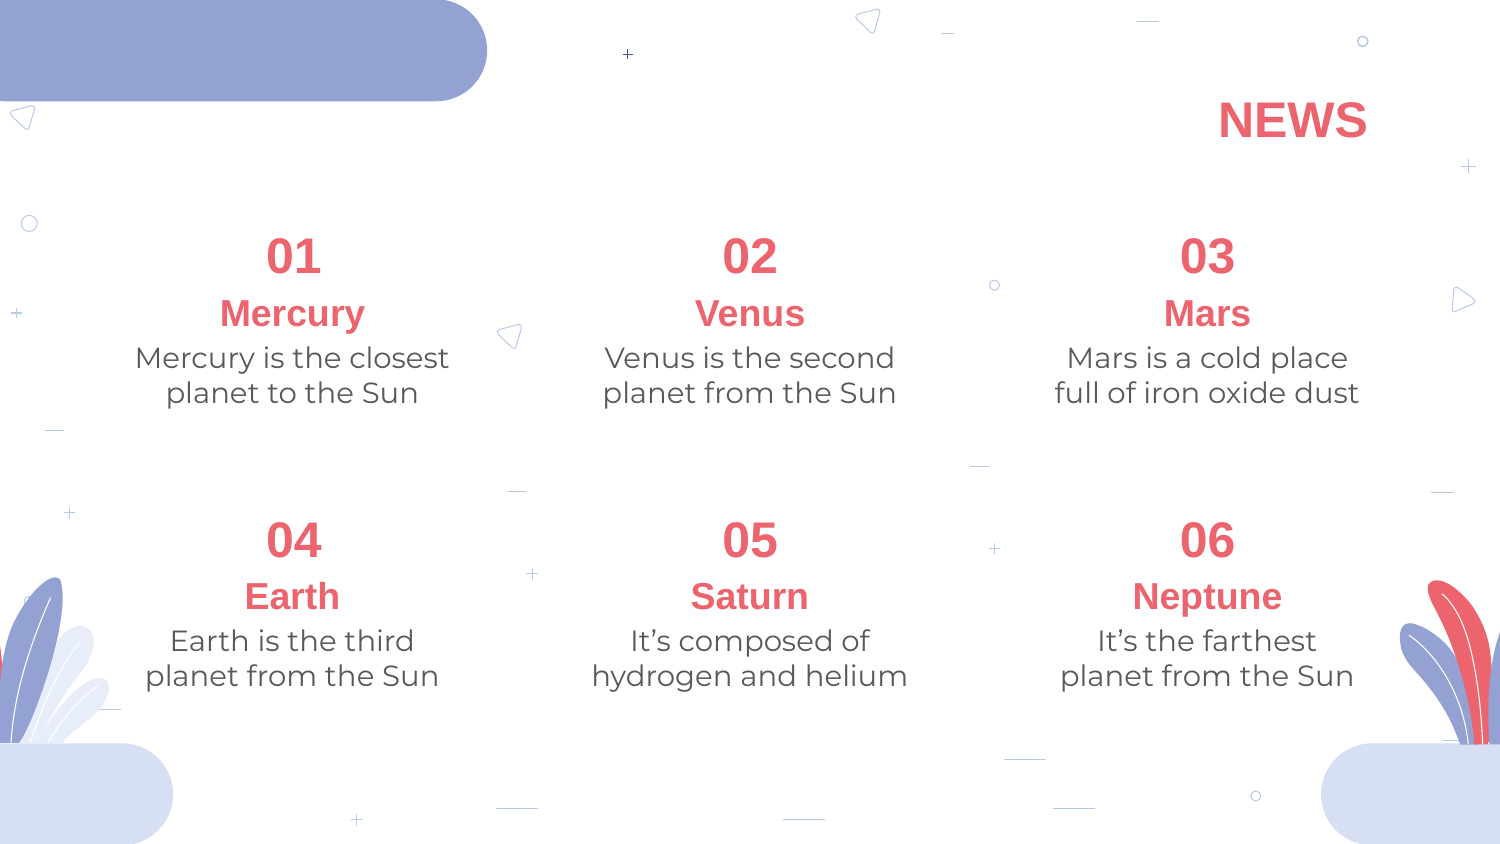

NEWS
01
02
03
# Mercury
Venus
Mars

Mercury is the closest planet to the Sun
Venus is the second planet from the Sun
Mars is a cold place full of iron oxide dust

04
05
06
Earth
Saturn
Neptune
Earth is the third planet from the Sun
It’s composed of hydrogen and helium
It’s the farthest planet from the Sun